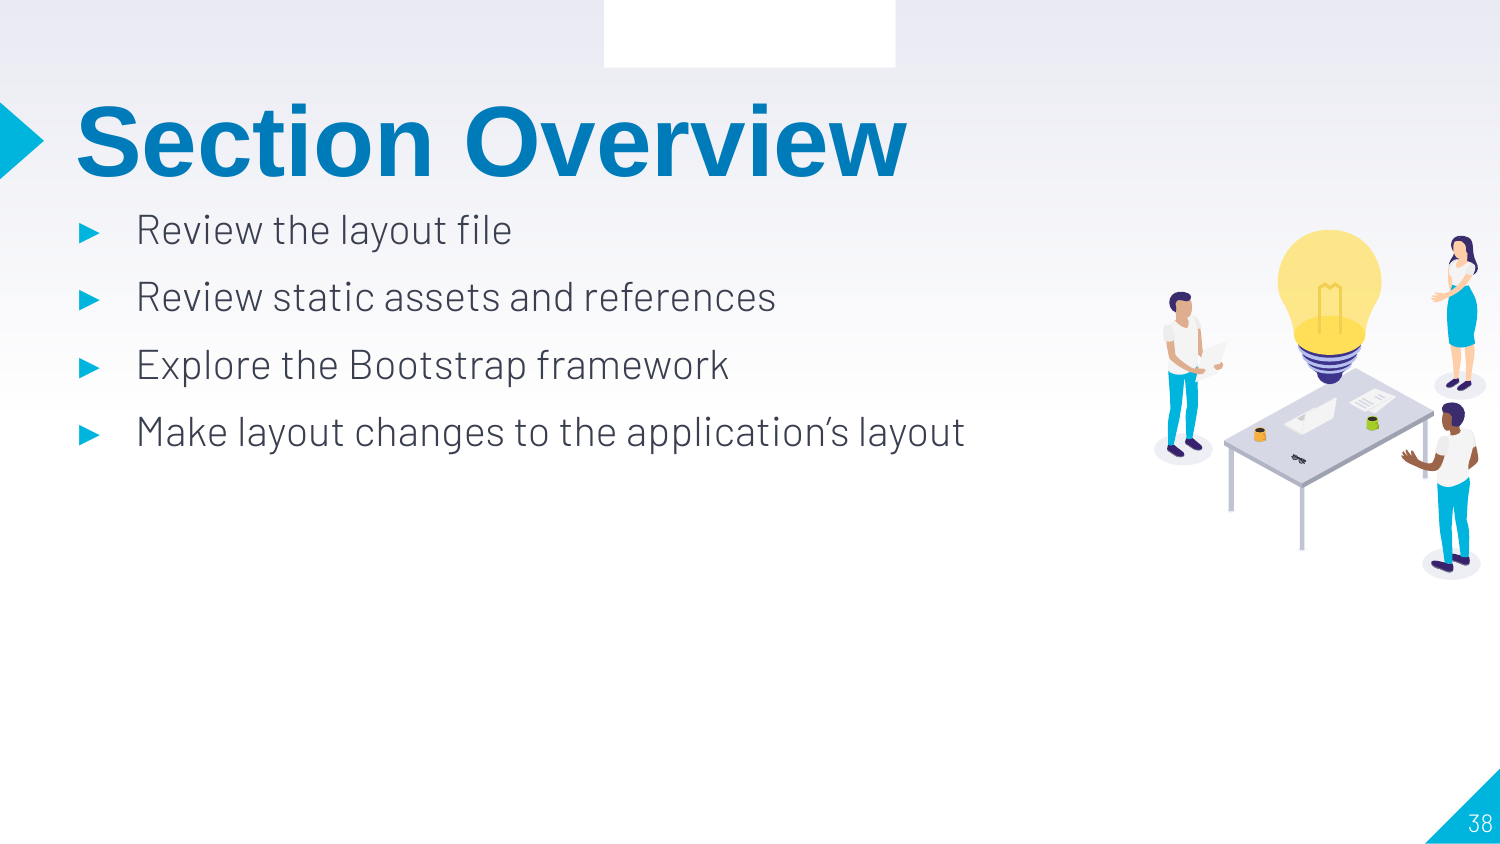

Section Overview

# Section Overview
Review the layout file
Review static assets and references
Explore the Bootstrap framework
Make layout changes to the application’s layout

38